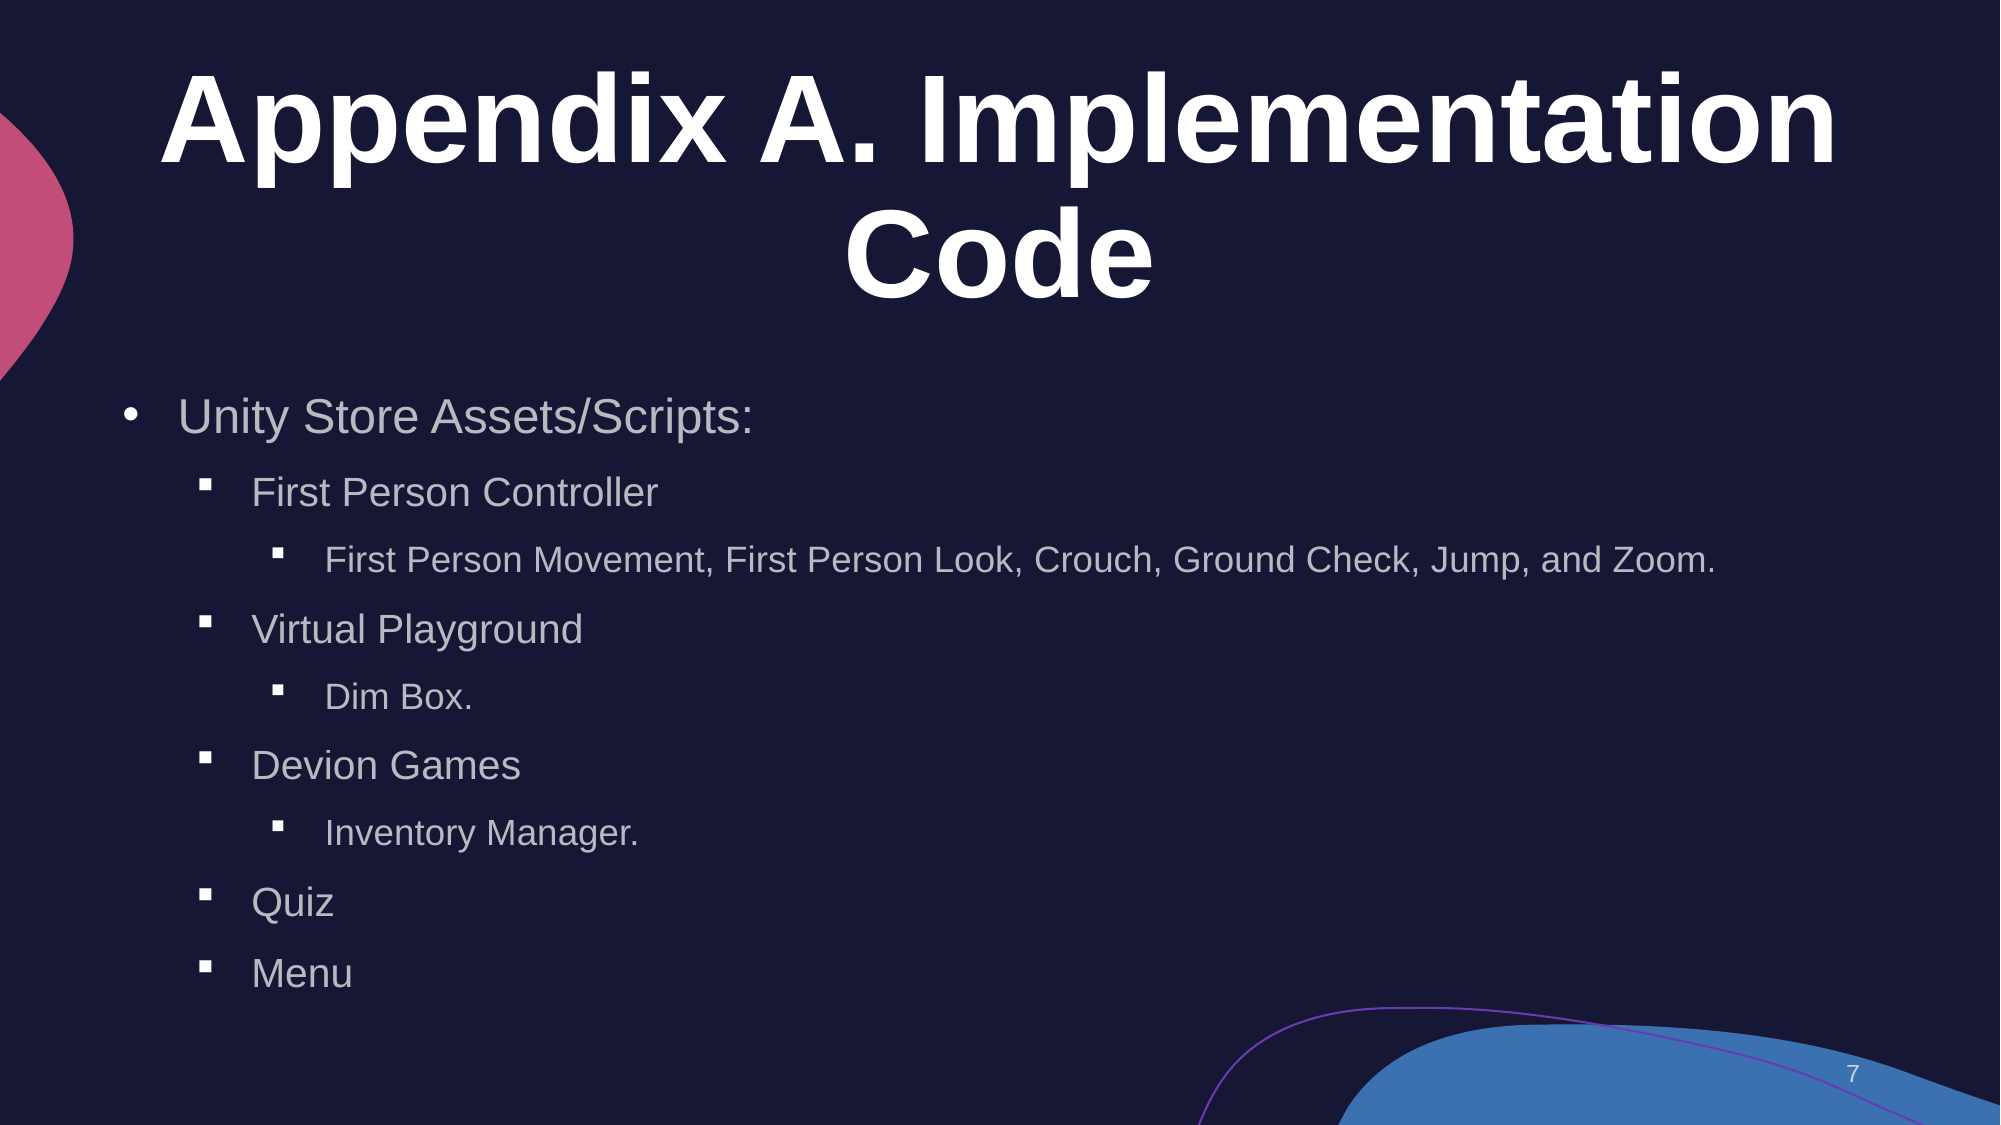

# Appendix A. Implementation Code
Unity Store Assets/Scripts:
First Person Controller
First Person Movement, First Person Look, Crouch, Ground Check, Jump, and Zoom.
Virtual Playground
Dim Box.
Devion Games
Inventory Manager.
Quiz
Menu
7